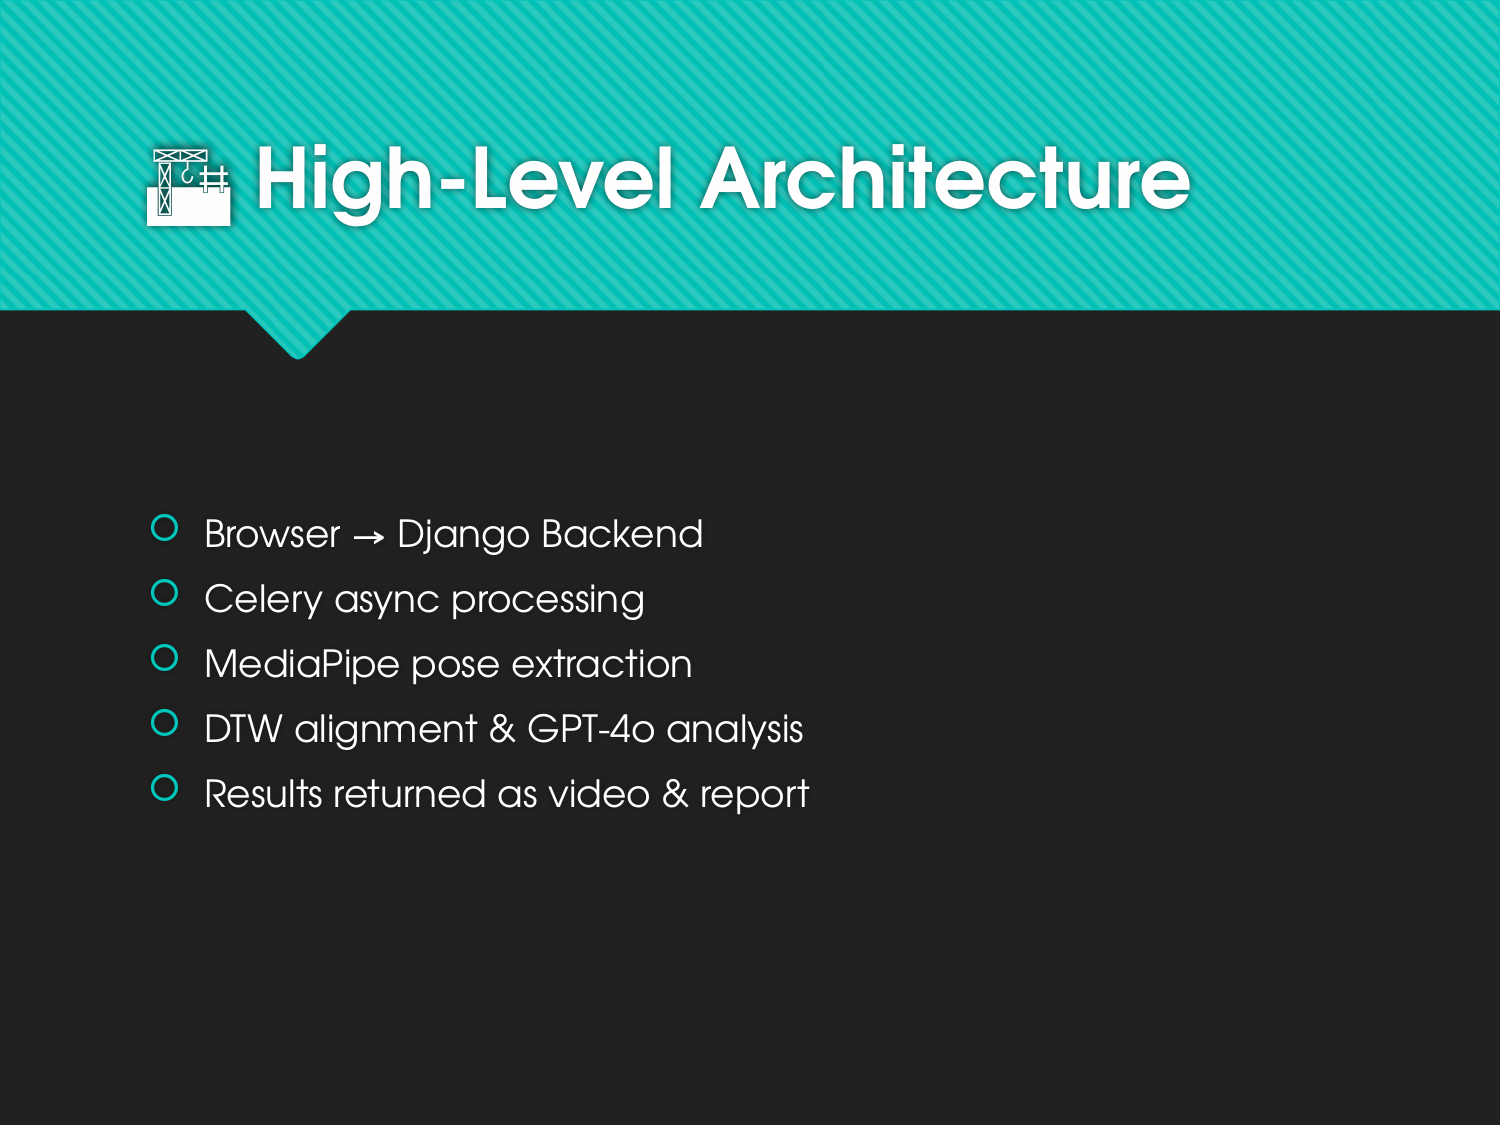

# 🏗️ High-Level Architecture
Browser → Django Backend
Celery async processing
MediaPipe pose extraction
DTW alignment & GPT-4o analysis
Results returned as video & report